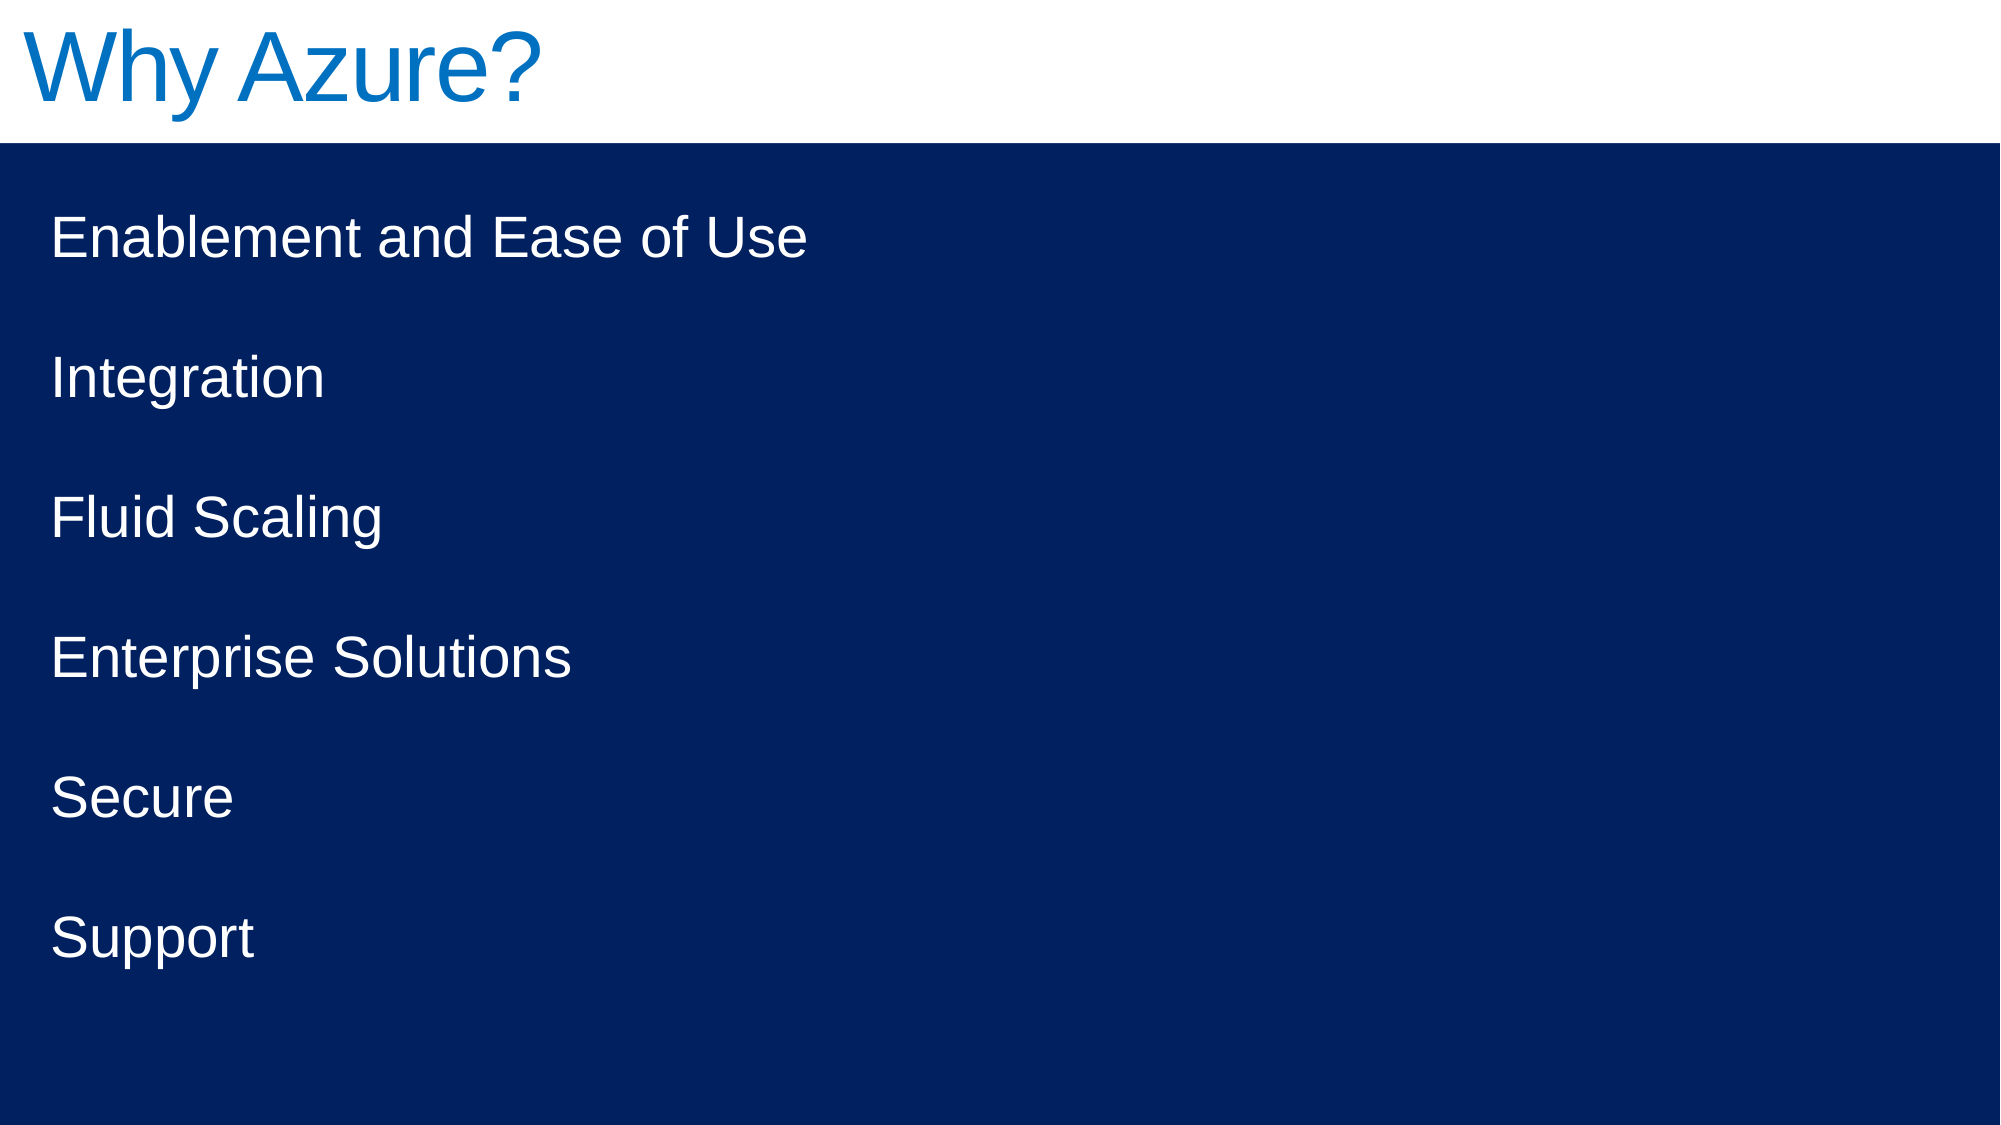

Why Azure?
Enablement and Ease of Use

Integration

Fluid Scaling

Enterprise Solutions

Secure

Support